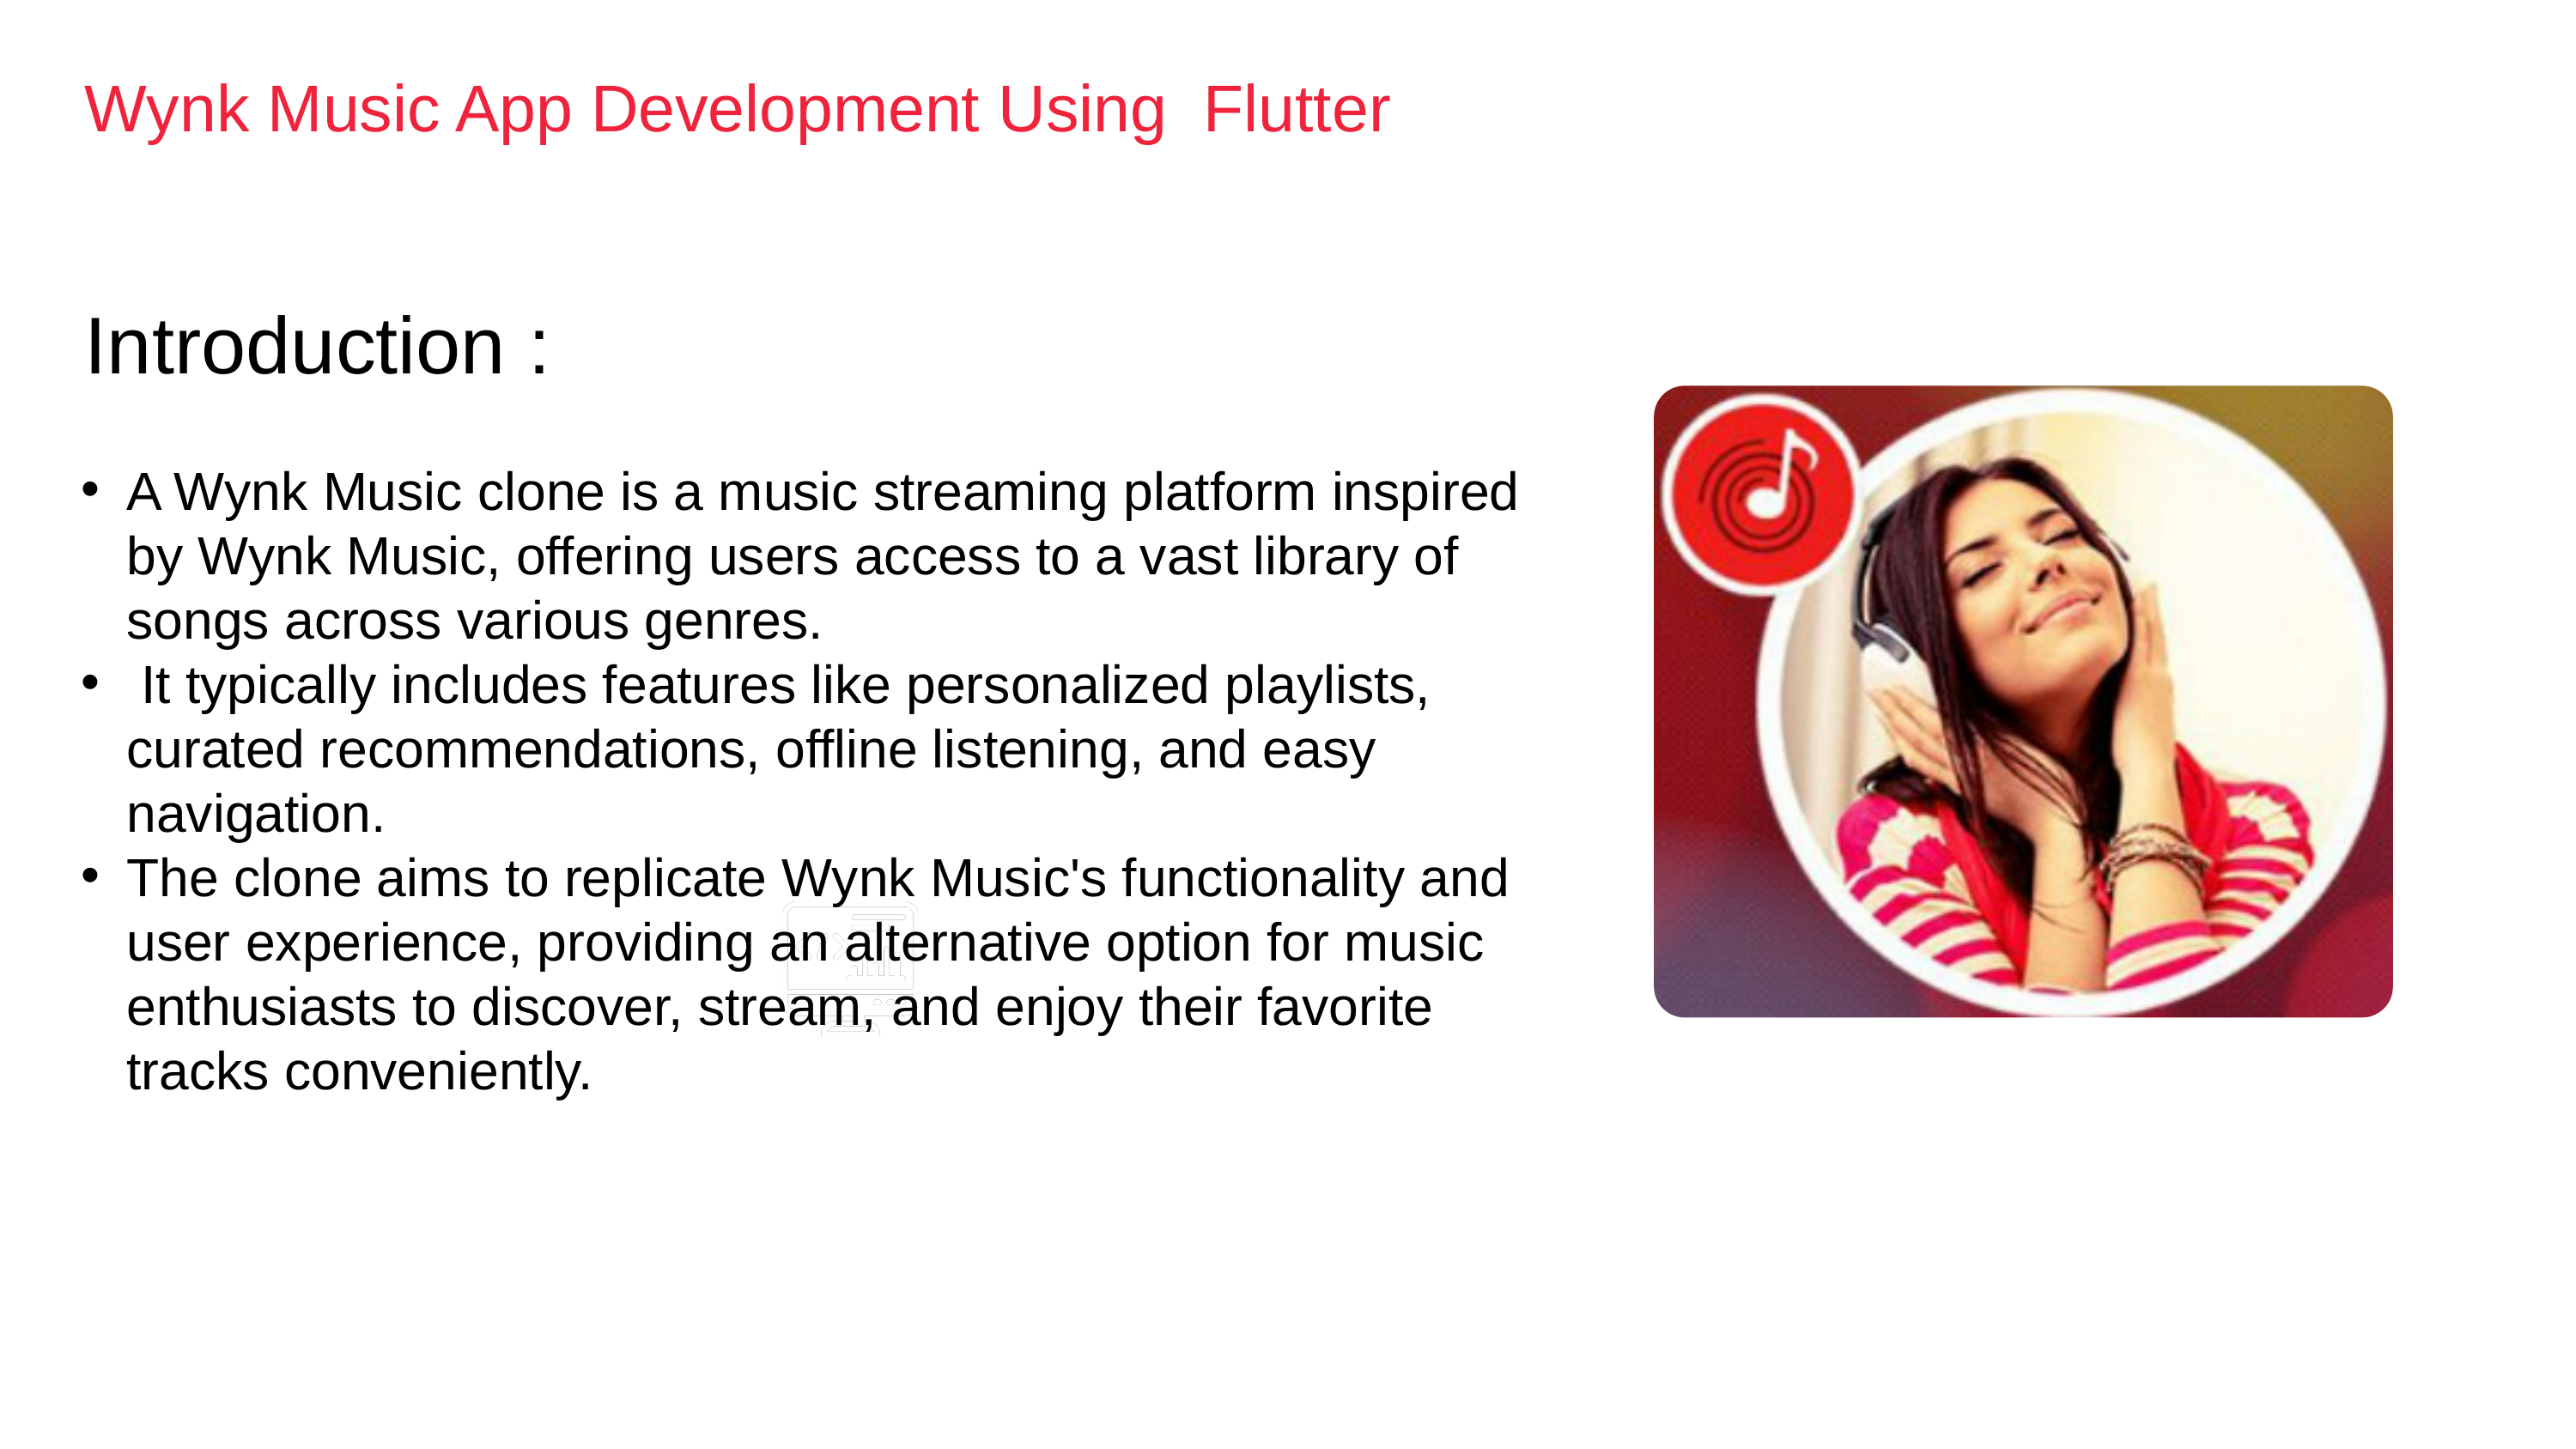

Wynk Music App Development Using  Flutter
Introduction :

A Wynk Music clone is a music streaming platform inspired by Wynk Music, offering users access to a vast library of songs across various genres.
 It typically includes features like personalized playlists, curated recommendations, offline listening, and easy navigation.
The clone aims to replicate Wynk Music's functionality and user experience, providing an alternative option for music enthusiasts to discover, stream, and enjoy their favorite tracks conveniently.